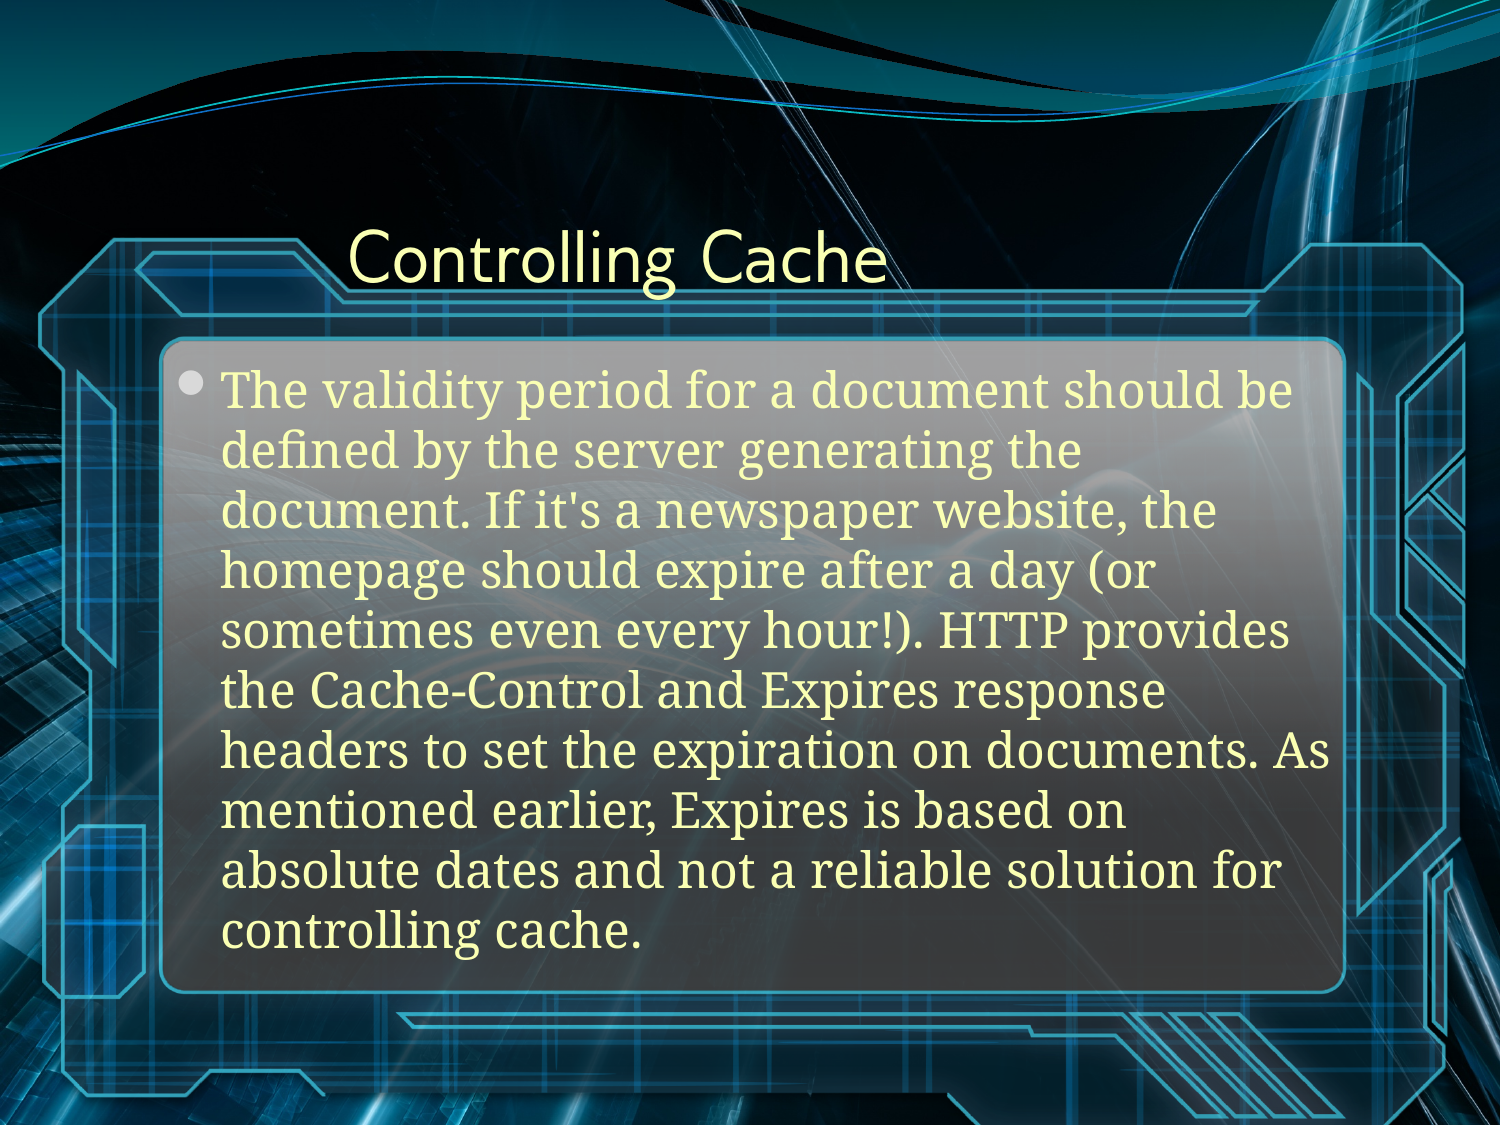

# Controlling Cache
The validity period for a document should be defined by the server generating the document. If it's a newspaper website, the homepage should expire after a day (or sometimes even every hour!). HTTP provides the Cache-Control and Expires response headers to set the expiration on documents. As mentioned earlier, Expires is based on absolute dates and not a reliable solution for controlling cache.